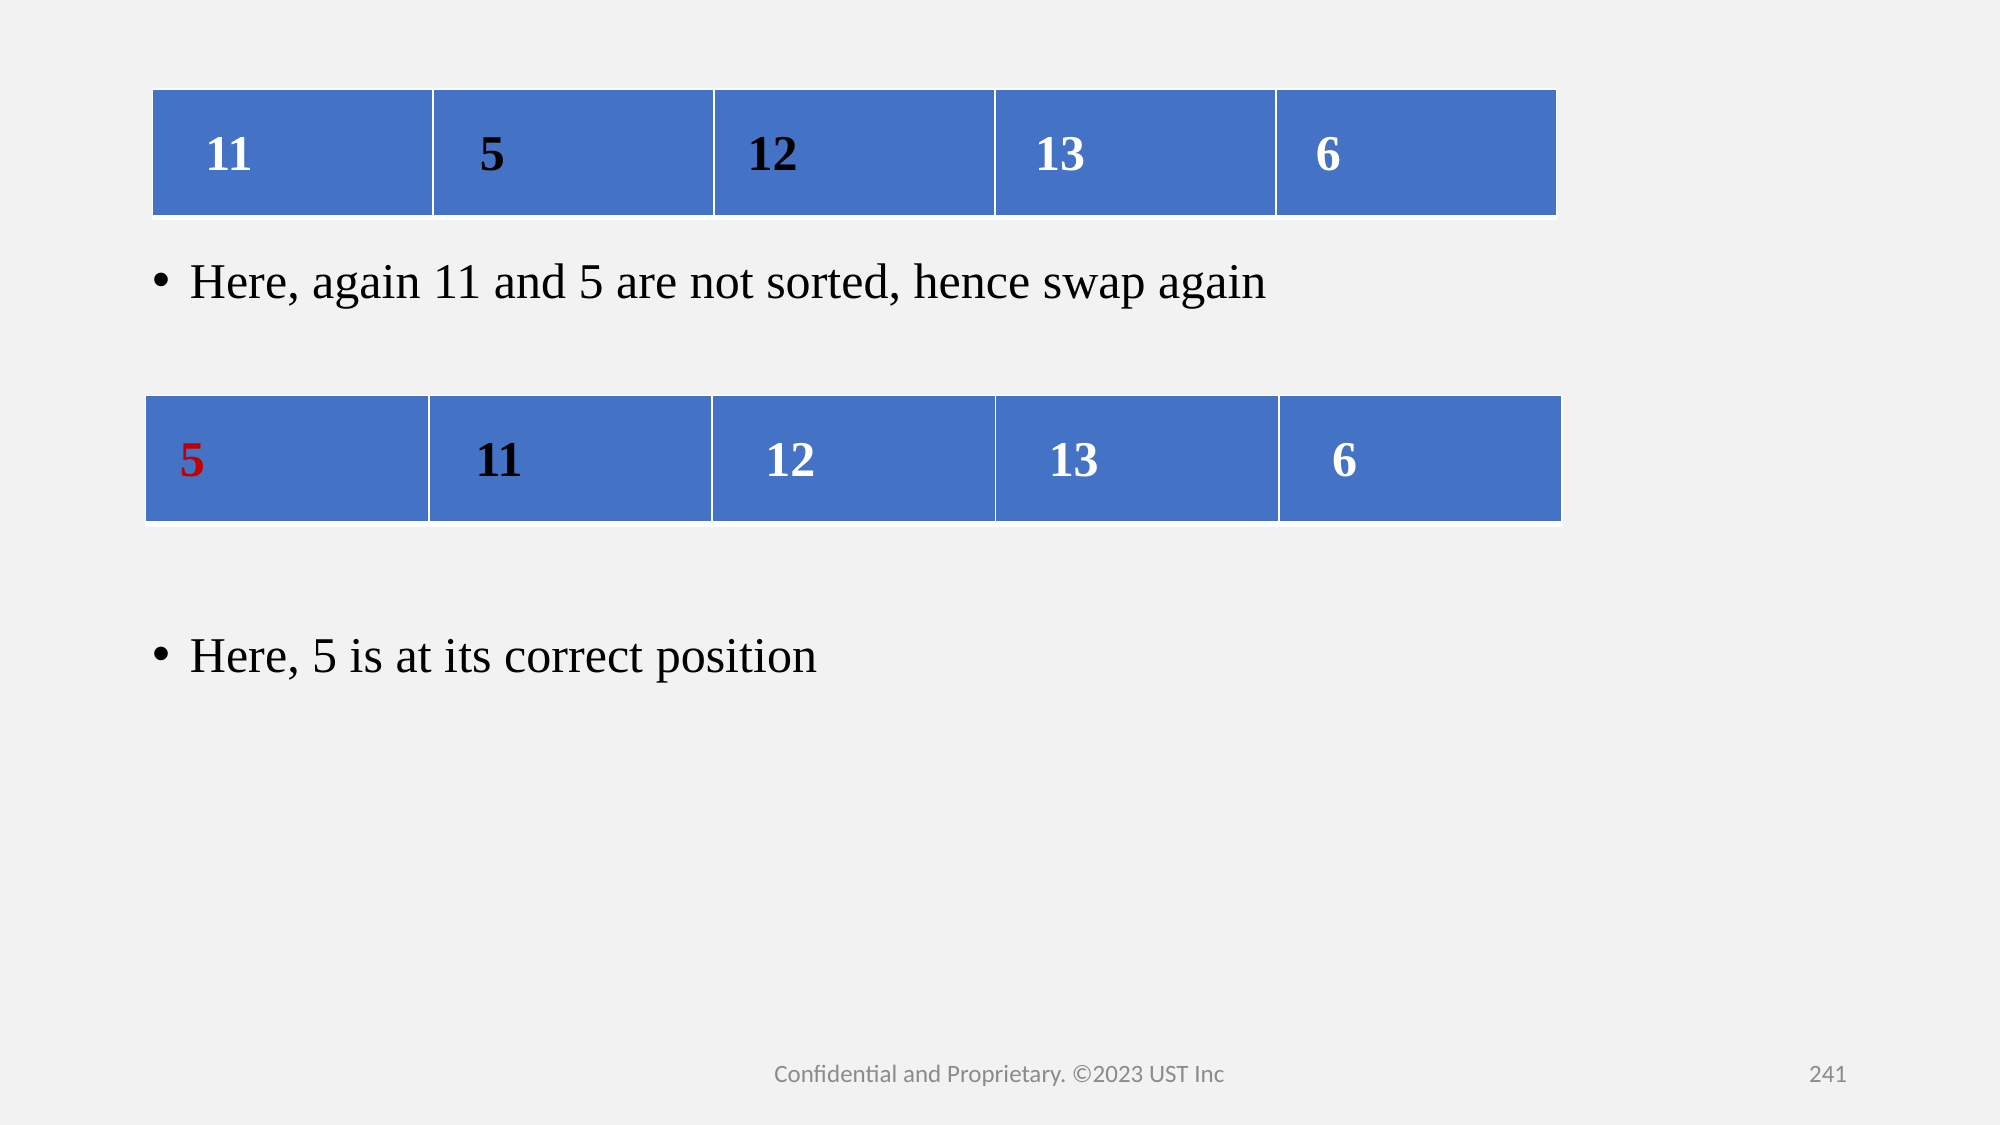

Here, again 11 and 5 are not sorted, hence swap again

Here, 5 is at its correct position

| 11 | 5 | 12 | 13 | 6 |
| --- | --- | --- | --- | --- |
| 5 | 11 | 12 | 13 | 6 |
| --- | --- | --- | --- | --- |
Confidential and Proprietary. ©2023 UST Inc
241